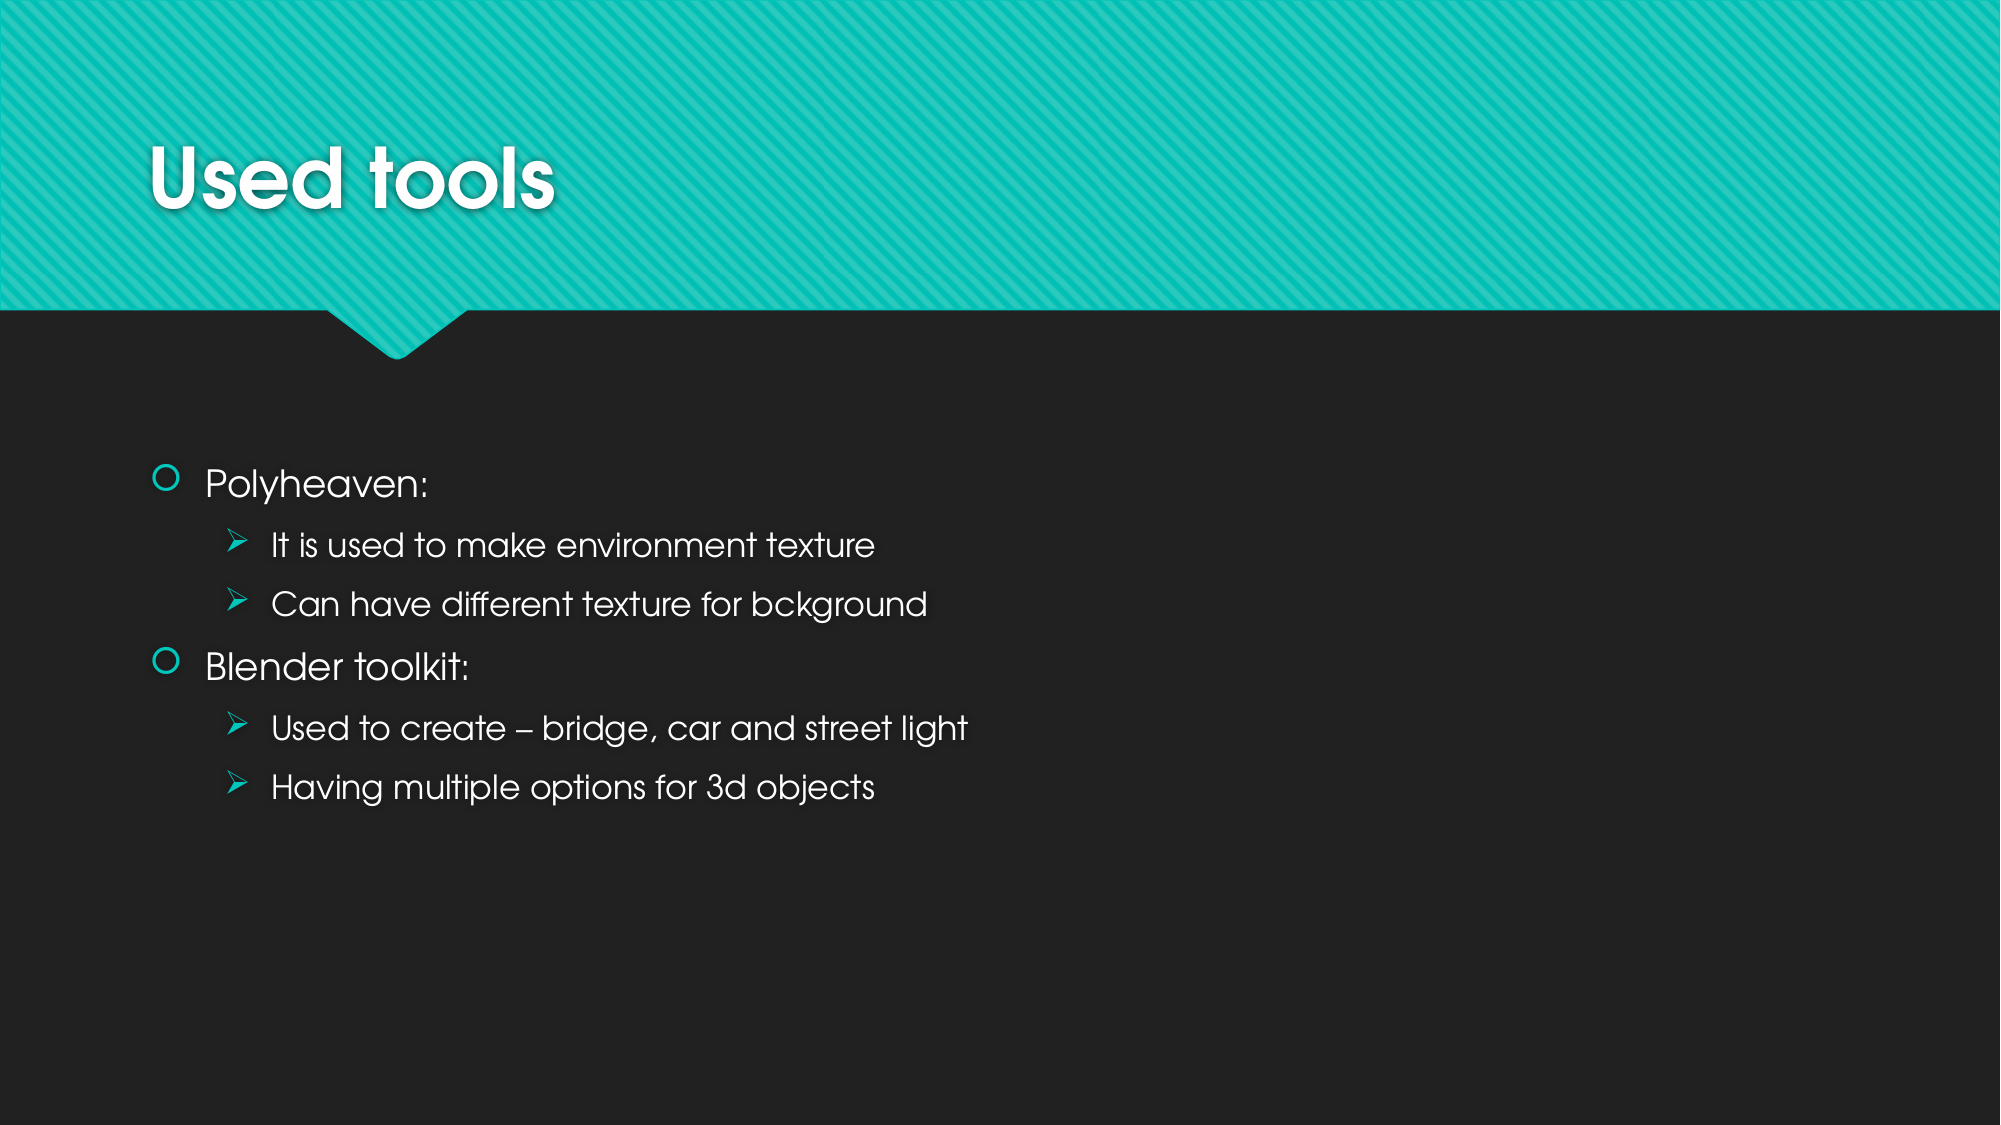

# Used tools
Polyheaven:
It is used to make environment texture
Can have different texture for bckground
Blender toolkit:
Used to create – bridge, car and street light
Having multiple options for 3d objects